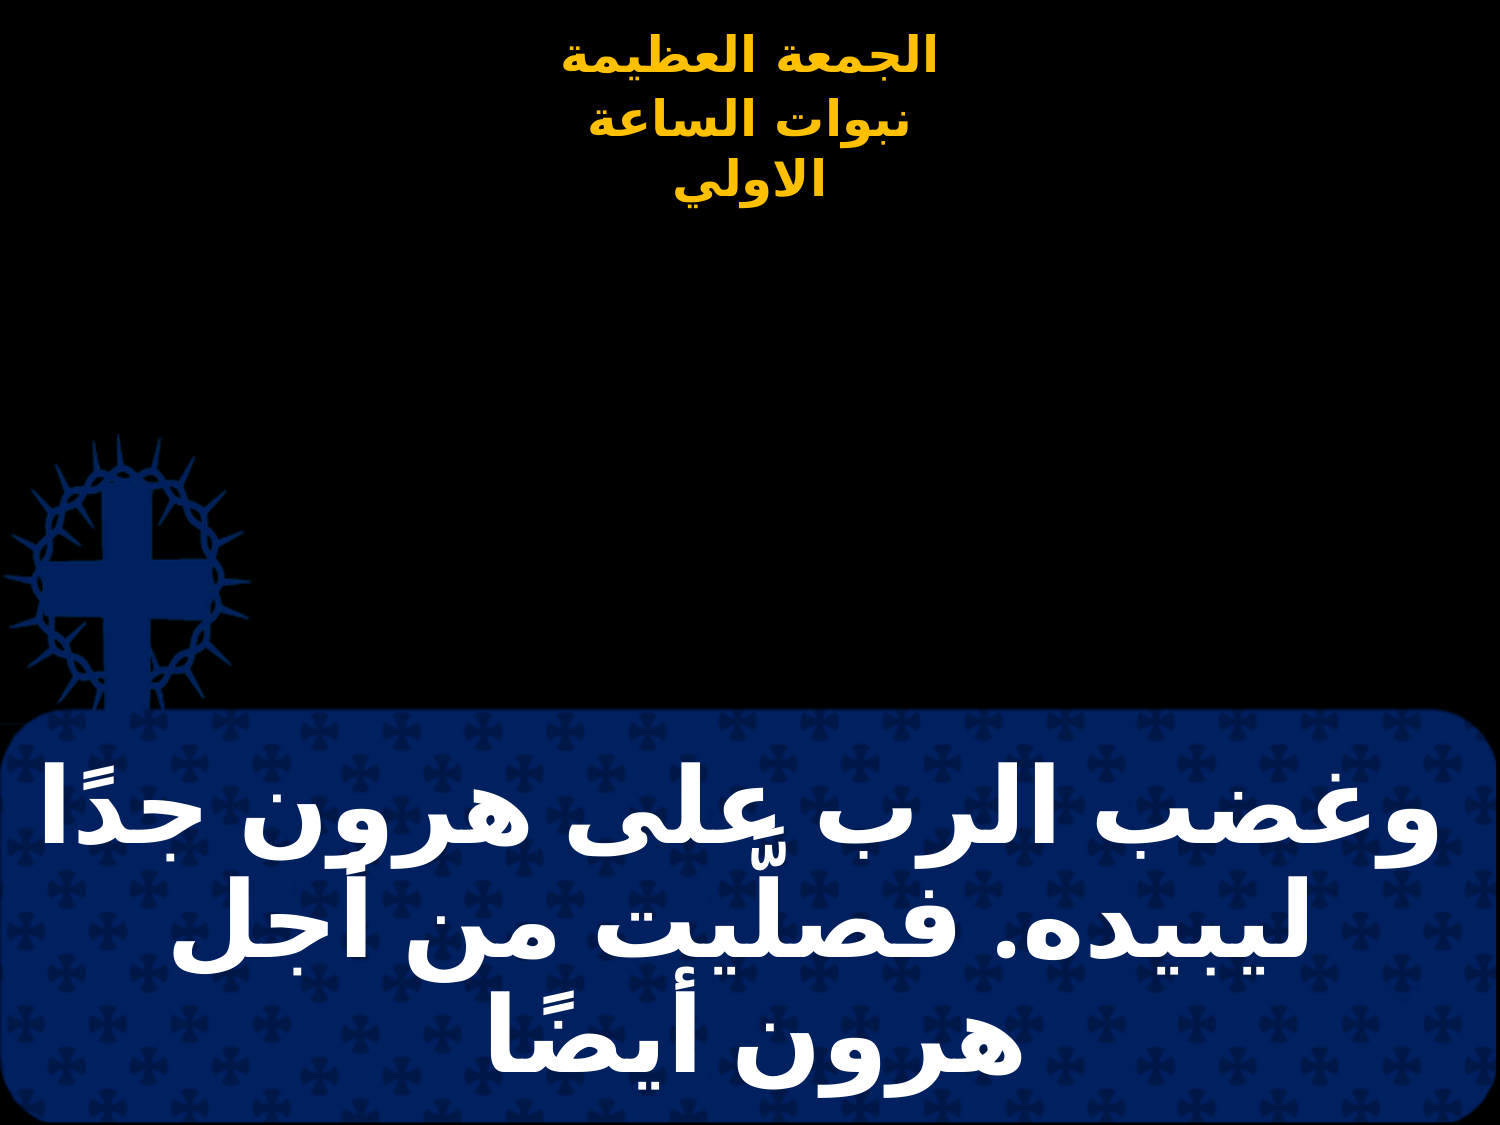

# وغضب الرب على هرون جدًا ليبيده. فصلَّيت من أجل هرون أيضًا